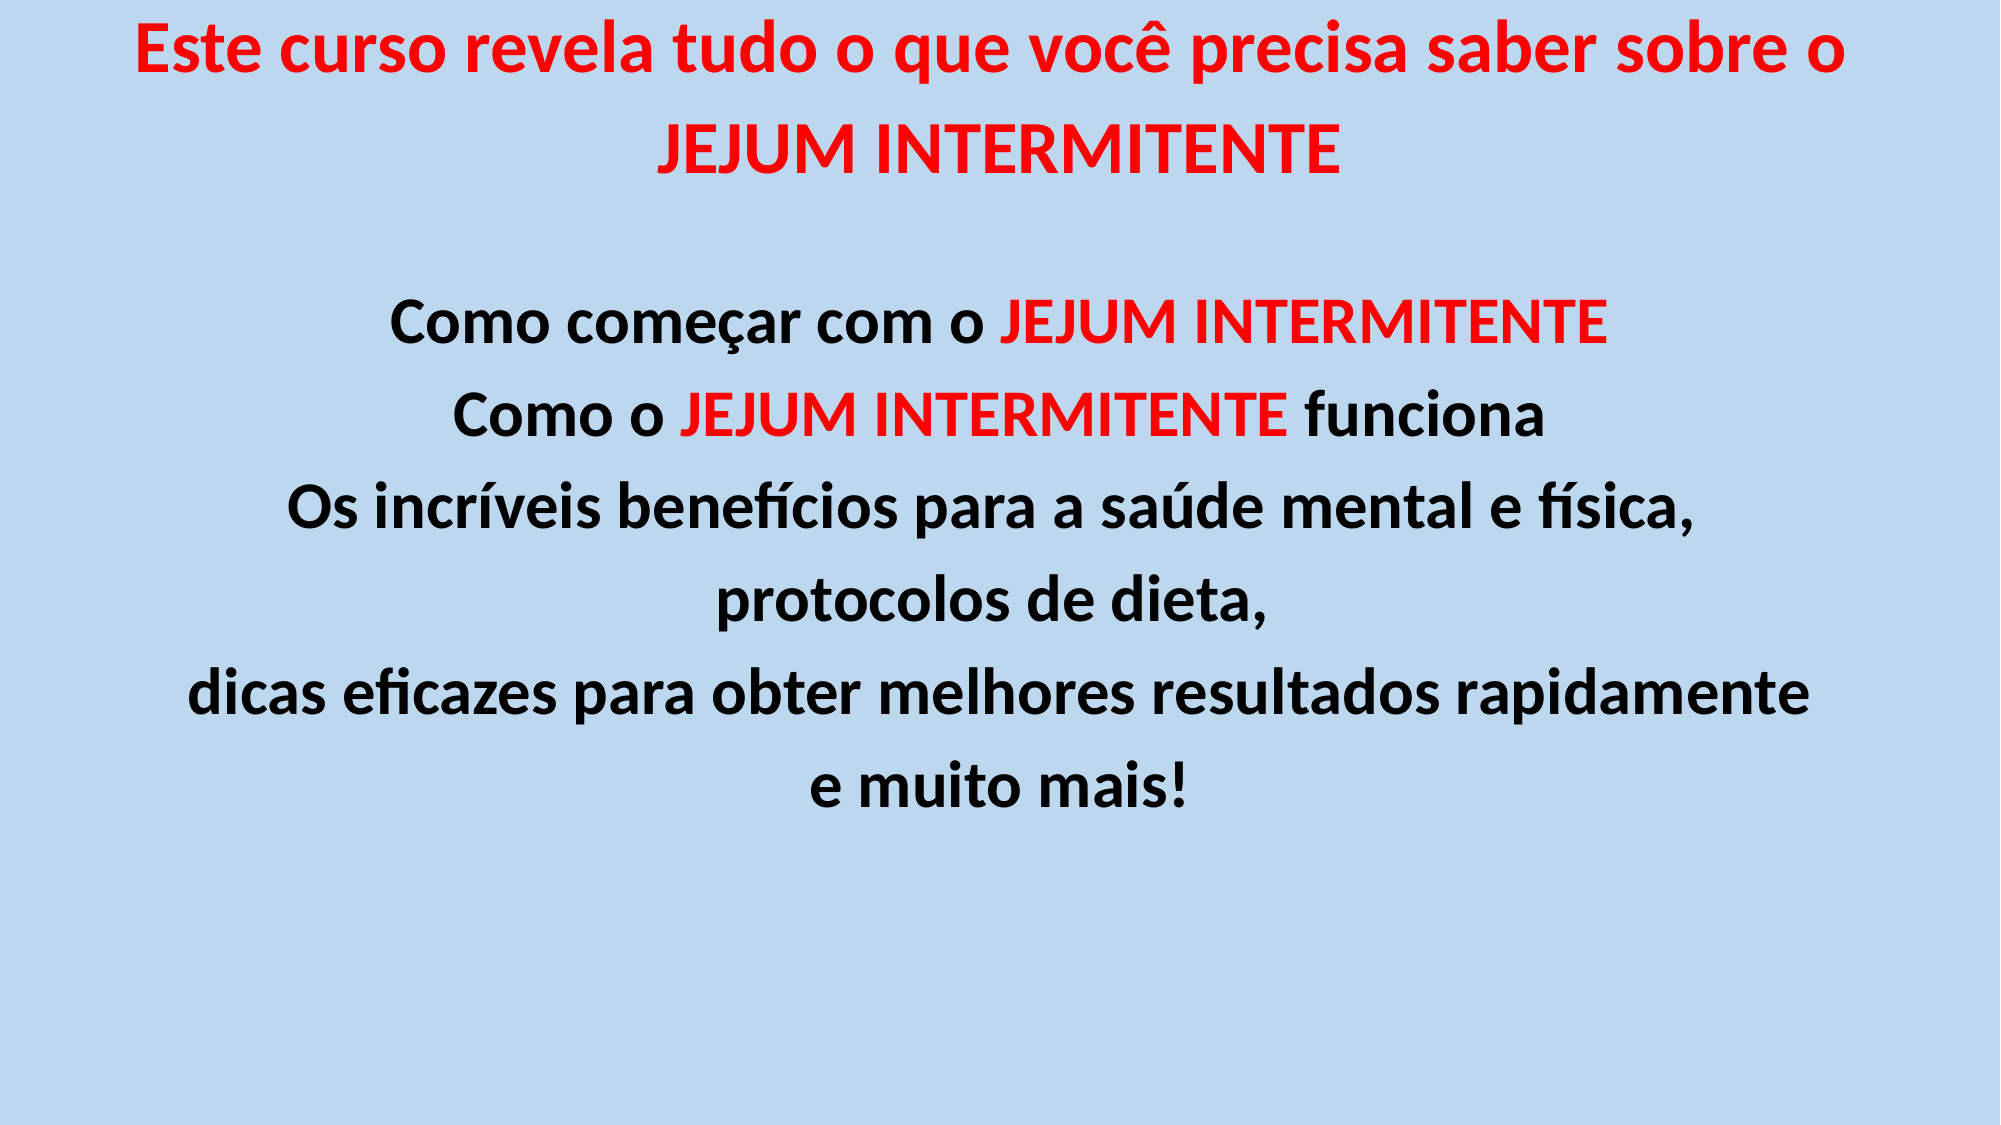

Este curso revela tudo o que você precisa saber sobre o
JEJUM INTERMITENTE

Como começar com o JEJUM INTERMITENTE
Como o JEJUM INTERMITENTE funciona
Os incríveis benefícios para a saúde mental e física,
protocolos de dieta,
dicas eficazes para obter melhores resultados rapidamente
e muito mais!